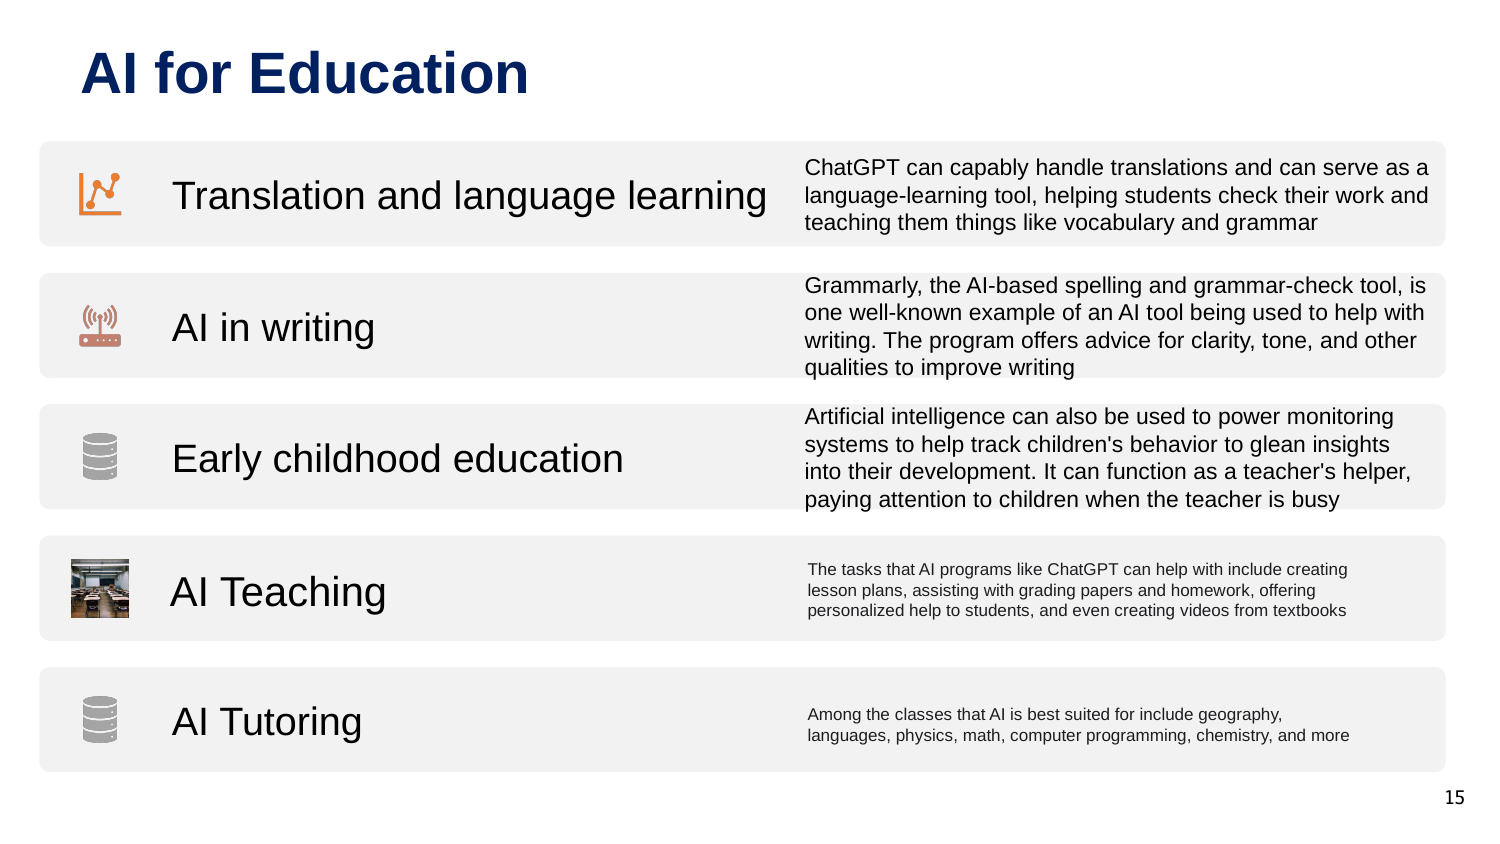

AI for Education
Translation and language learning
ChatGPT can capably handle translations and can serve as a language-learning tool, helping students check their work and teaching them things like vocabulary and grammar
AI in writing
Grammarly, the AI-based spelling and grammar-check tool, is one well-known example of an AI tool being used to help with writing. The program offers advice for clarity, tone, and other qualities to improve writing
Early childhood education
Artificial intelligence can also be used to power monitoring systems to help track children's behavior to glean insights into their development. It can function as a teacher's helper, paying attention to children when the teacher is busy

AI Tutoring
The tasks that AI programs like ChatGPT can help with include creating lesson plans, assisting with grading papers and homework, offering personalized help to students, and even creating videos from textbooks
AI Teaching
Among the classes that AI is best suited for include geography, languages, physics, math, computer programming, chemistry, and more
15